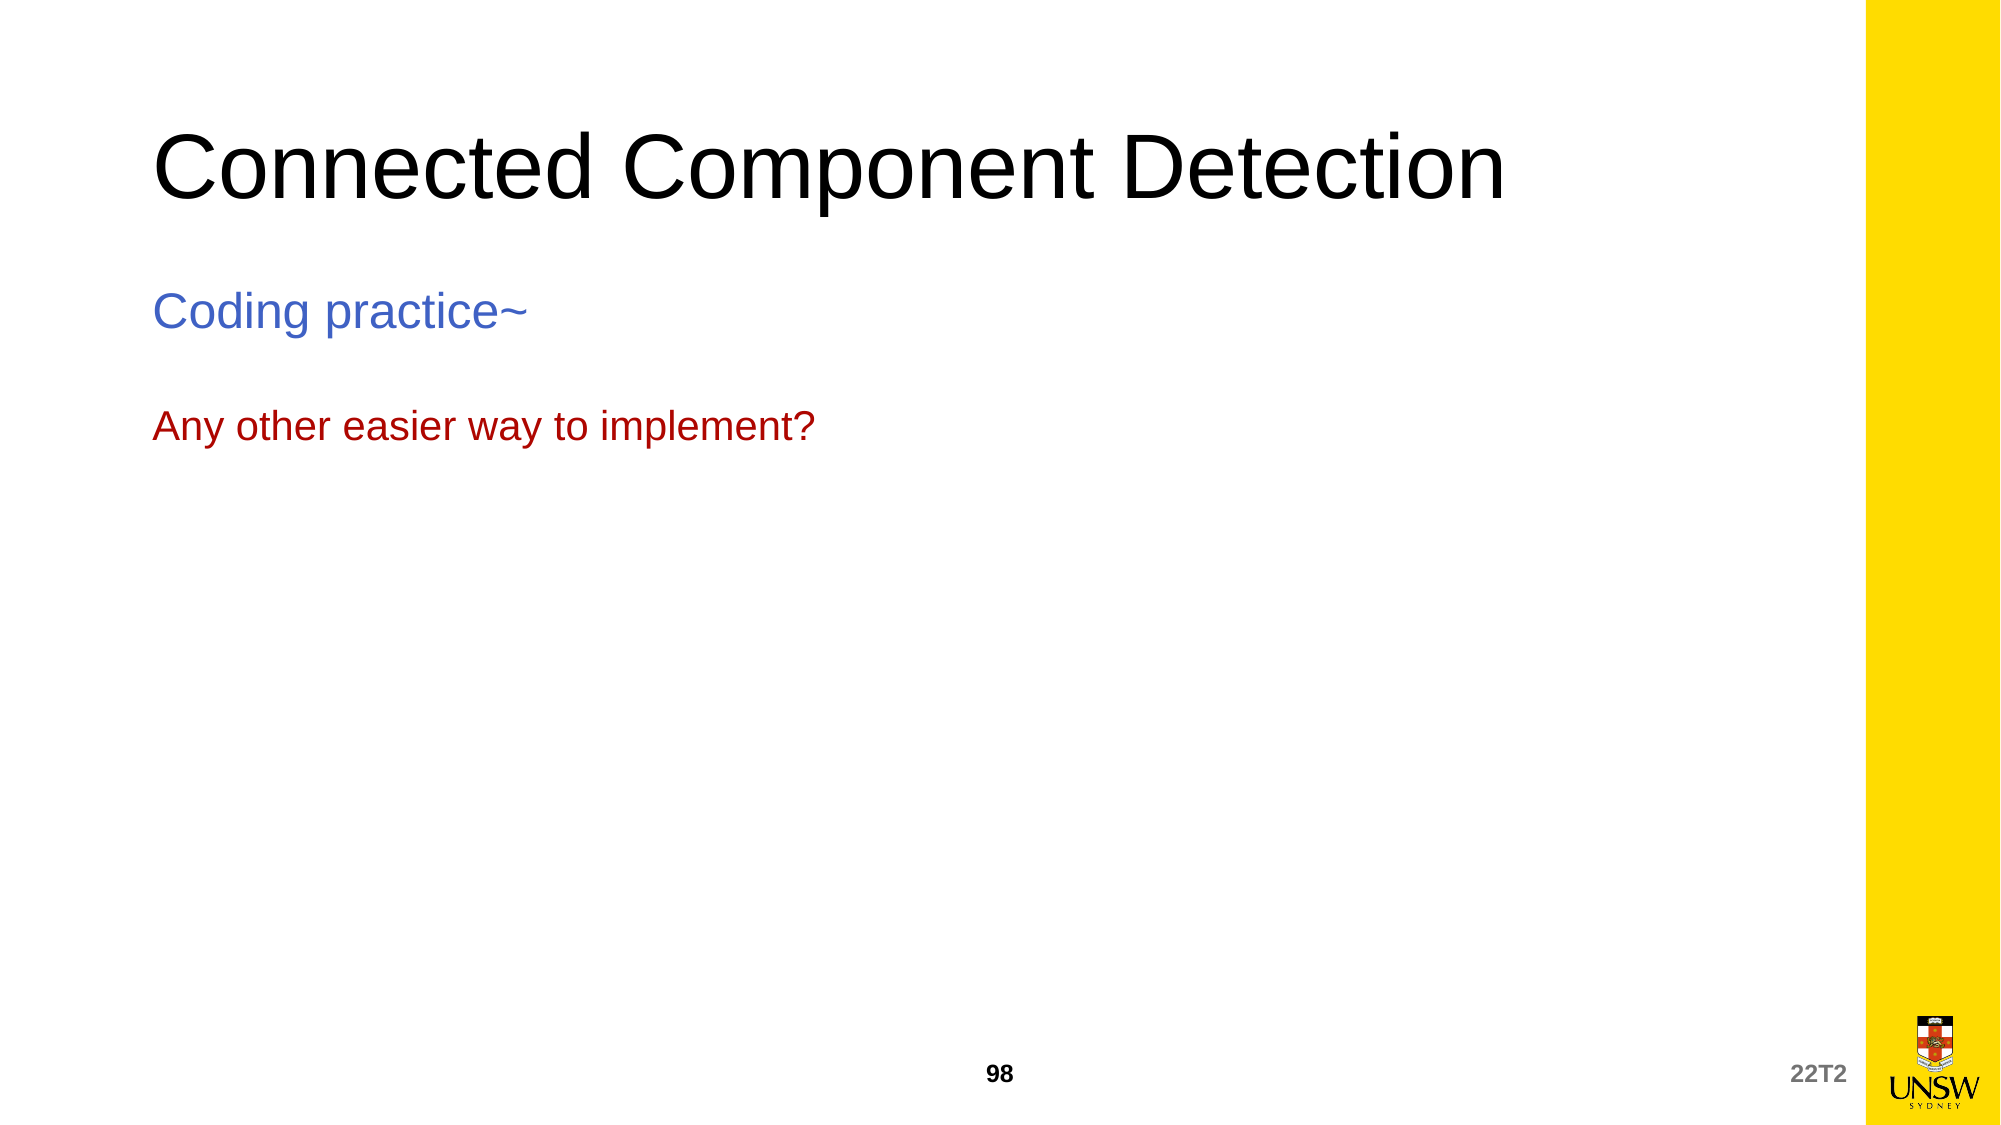

# Connected Component Detection
Coding practice~

Any other easier way to implement?
98
22T2